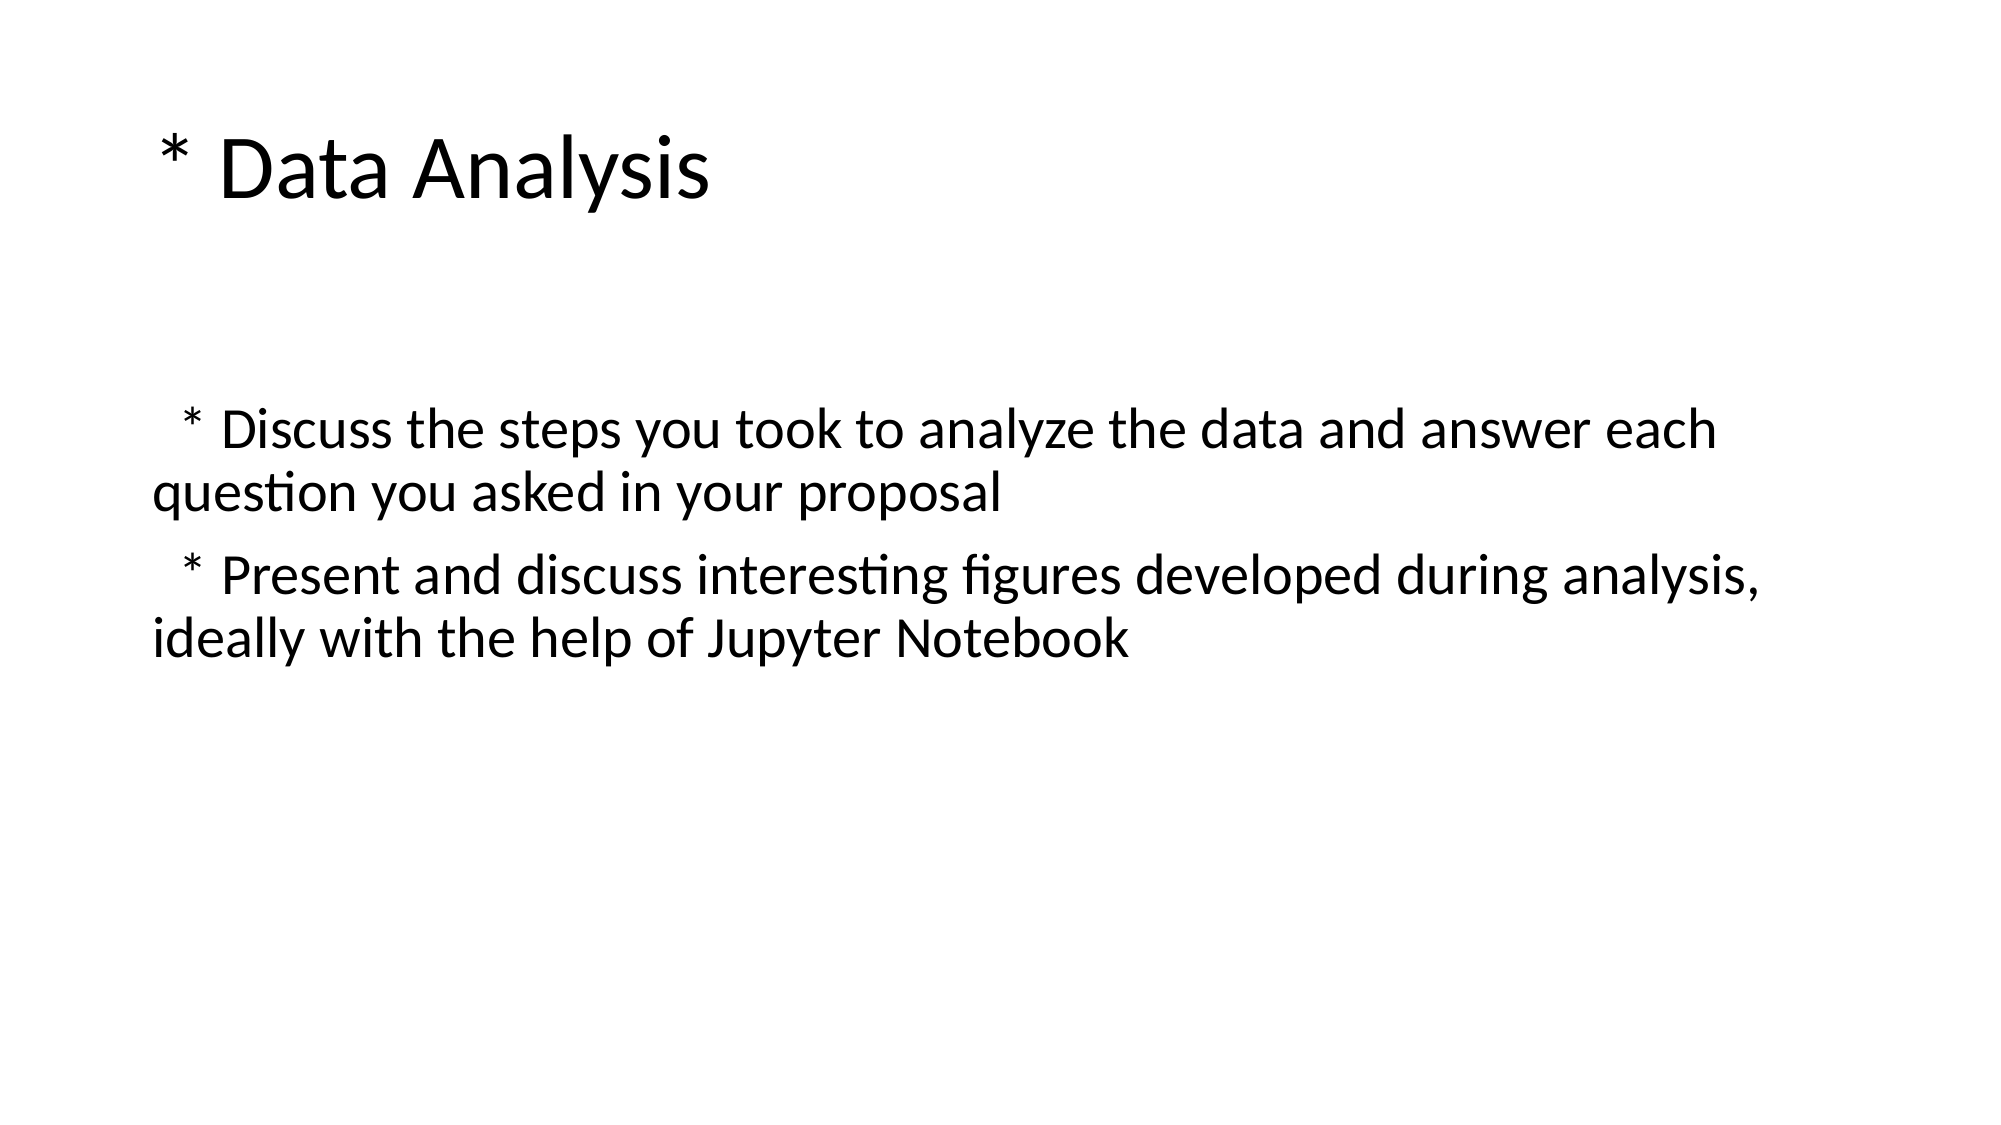

# * Data Analysis

  * Discuss the steps you took to analyze the data and answer each question you asked in your proposal
  * Present and discuss interesting figures developed during analysis, ideally with the help of Jupyter Notebook